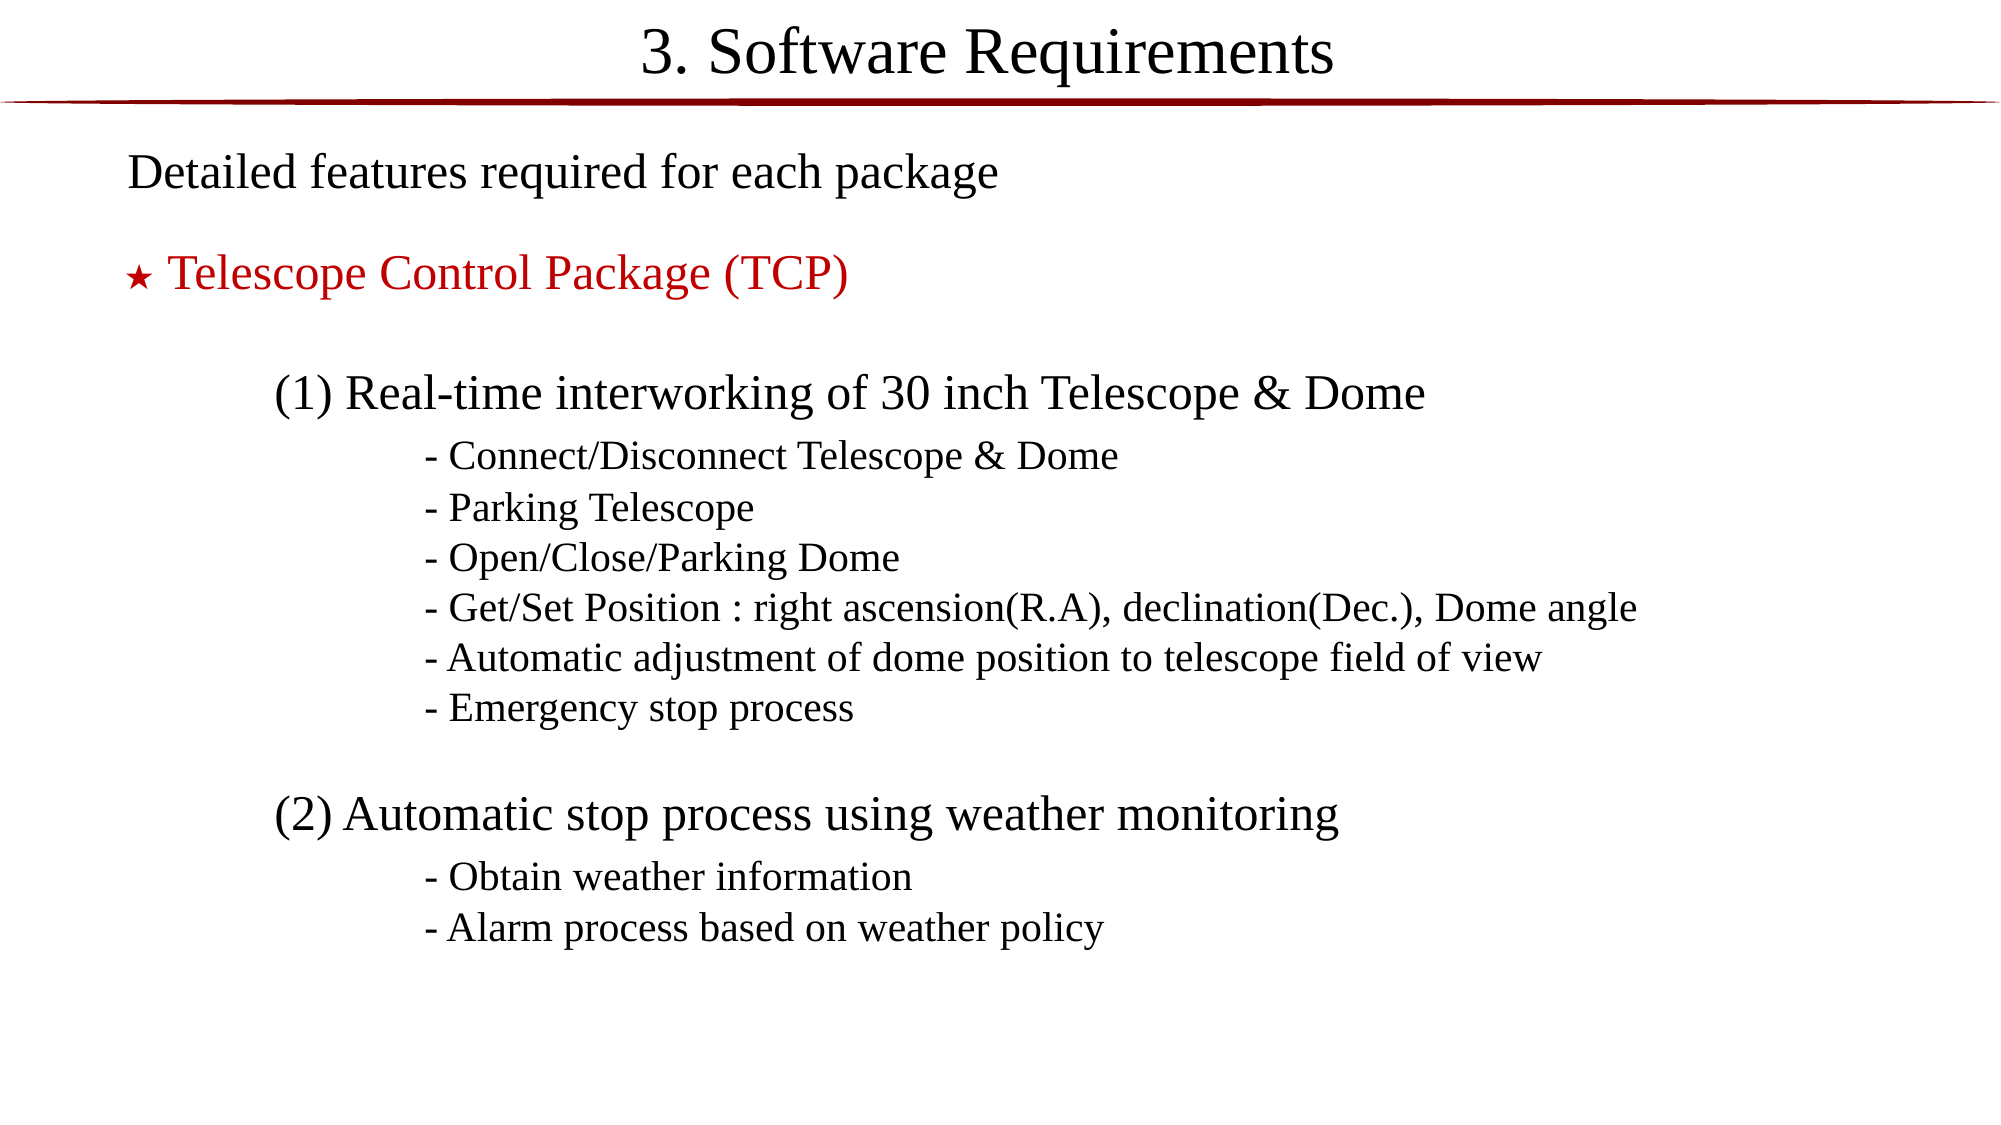

3. Software Requirements

Detailed features required for each package
★ Telescope Control Package (TCP)

	(1) Real-time interworking of 30 inch Telescope & Dome
		- Connect/Disconnect Telescope & Dome
		- Parking Telescope
		- Open/Close/Parking Dome
		- Get/Set Position : right ascension(R.A), declination(Dec.), Dome angle
		- Automatic adjustment of dome position to telescope field of view
		- Emergency stop process

	(2) Automatic stop process using weather monitoring
		- Obtain weather information
		- Alarm process based on weather policy